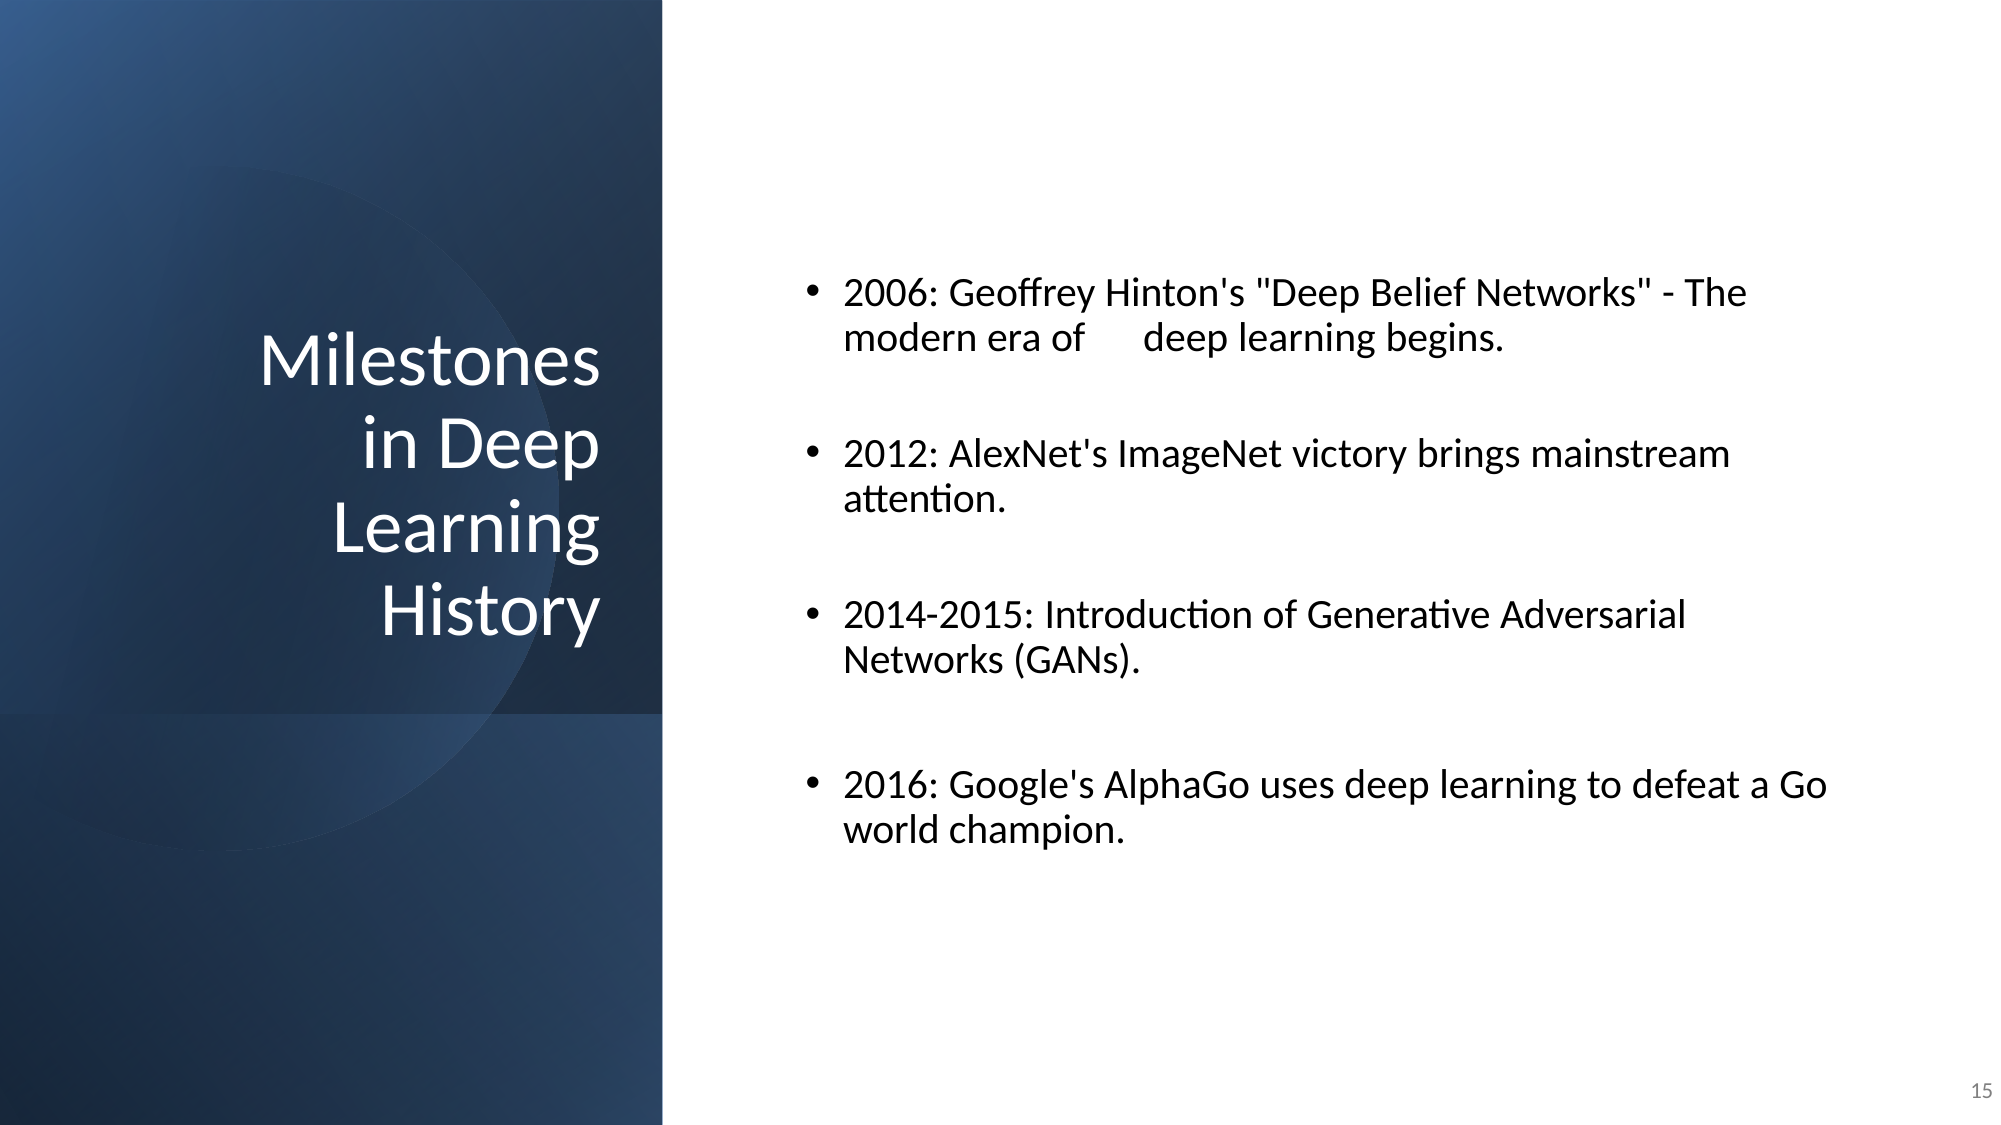

# Milestones in Deep Learning History
2006: Geoffrey Hinton's "Deep Belief Networks" - The modern era of 	deep learning begins.

2012: AlexNet's ImageNet victory brings mainstream attention.

2014-2015: Introduction of Generative Adversarial Networks (GANs).

2016: Google's AlphaGo uses deep learning to defeat a Go world champion.

15